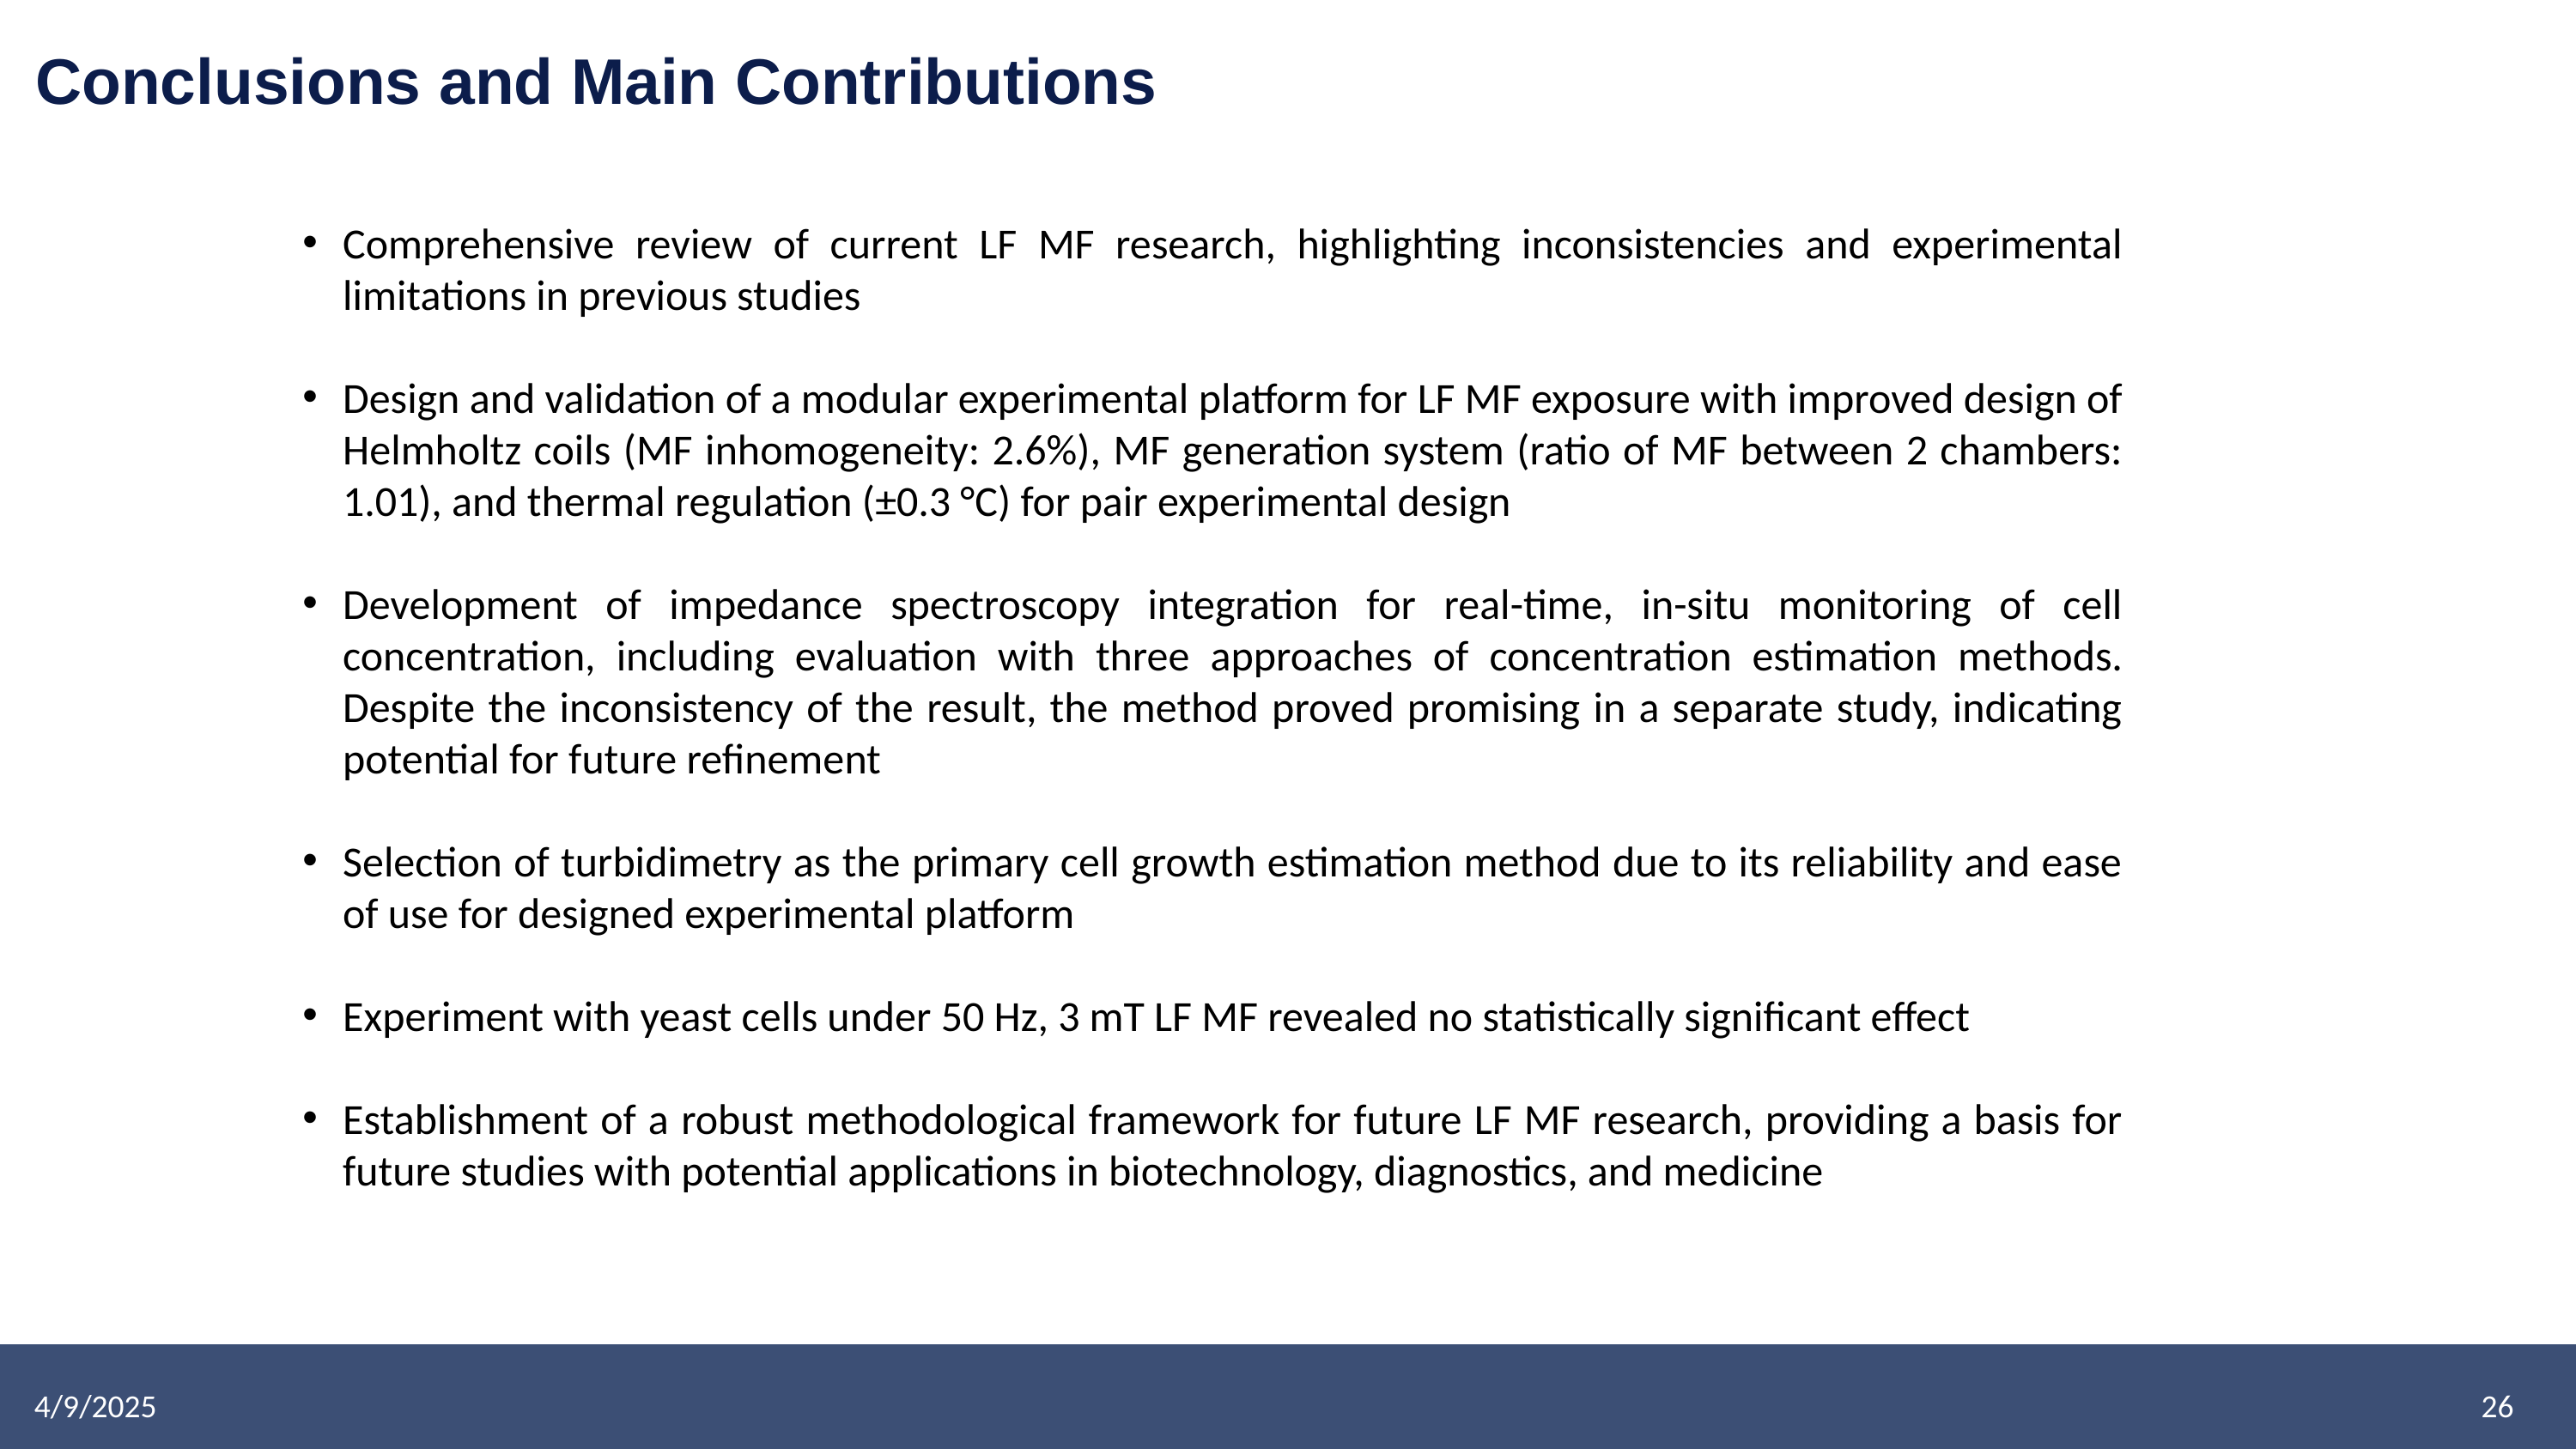

Conclusions and Main Contributions
Comprehensive review of current LF MF research, highlighting inconsistencies and experimental limitations in previous studies

Design and validation of a modular experimental platform for LF MF exposure with improved design of Helmholtz coils (MF inhomogeneity: 2.6%), MF generation system (ratio of MF between 2 chambers: 1.01), and thermal regulation (±0.3 °C) for pair experimental design

Development of impedance spectroscopy integration for real-time, in-situ monitoring of cell concentration, including evaluation with three approaches of concentration estimation methods. Despite the inconsistency of the result, the method proved promising in a separate study, indicating potential for future refinement

Selection of turbidimetry as the primary cell growth estimation method due to its reliability and ease of use for designed experimental platform

Experiment with yeast cells under 50 Hz, 3 mT LF MF revealed no statistically significant effect

Establishment of a robust methodological framework for future LF MF research, providing a basis for future studies with potential applications in biotechnology, diagnostics, and medicine